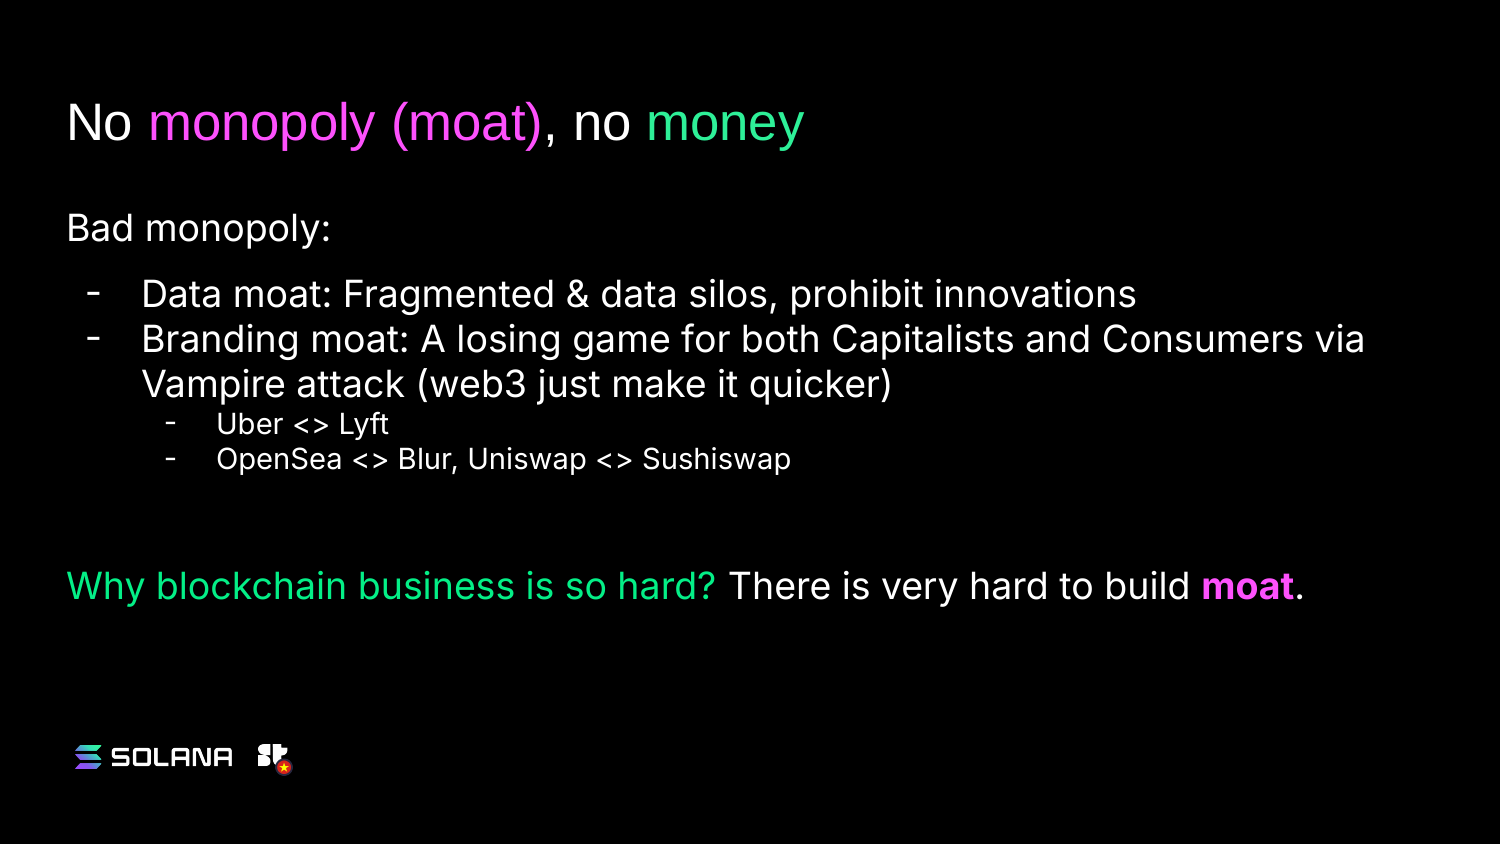

# No monopoly (moat), no money
Bad monopoly:
Data moat: Fragmented & data silos, prohibit innovations
Branding moat: A losing game for both Capitalists and Consumers via Vampire attack (web3 just make it quicker)
Uber <> Lyft
OpenSea <> Blur, Uniswap <> Sushiswap

Why blockchain business is so hard? There is very hard to build moat.